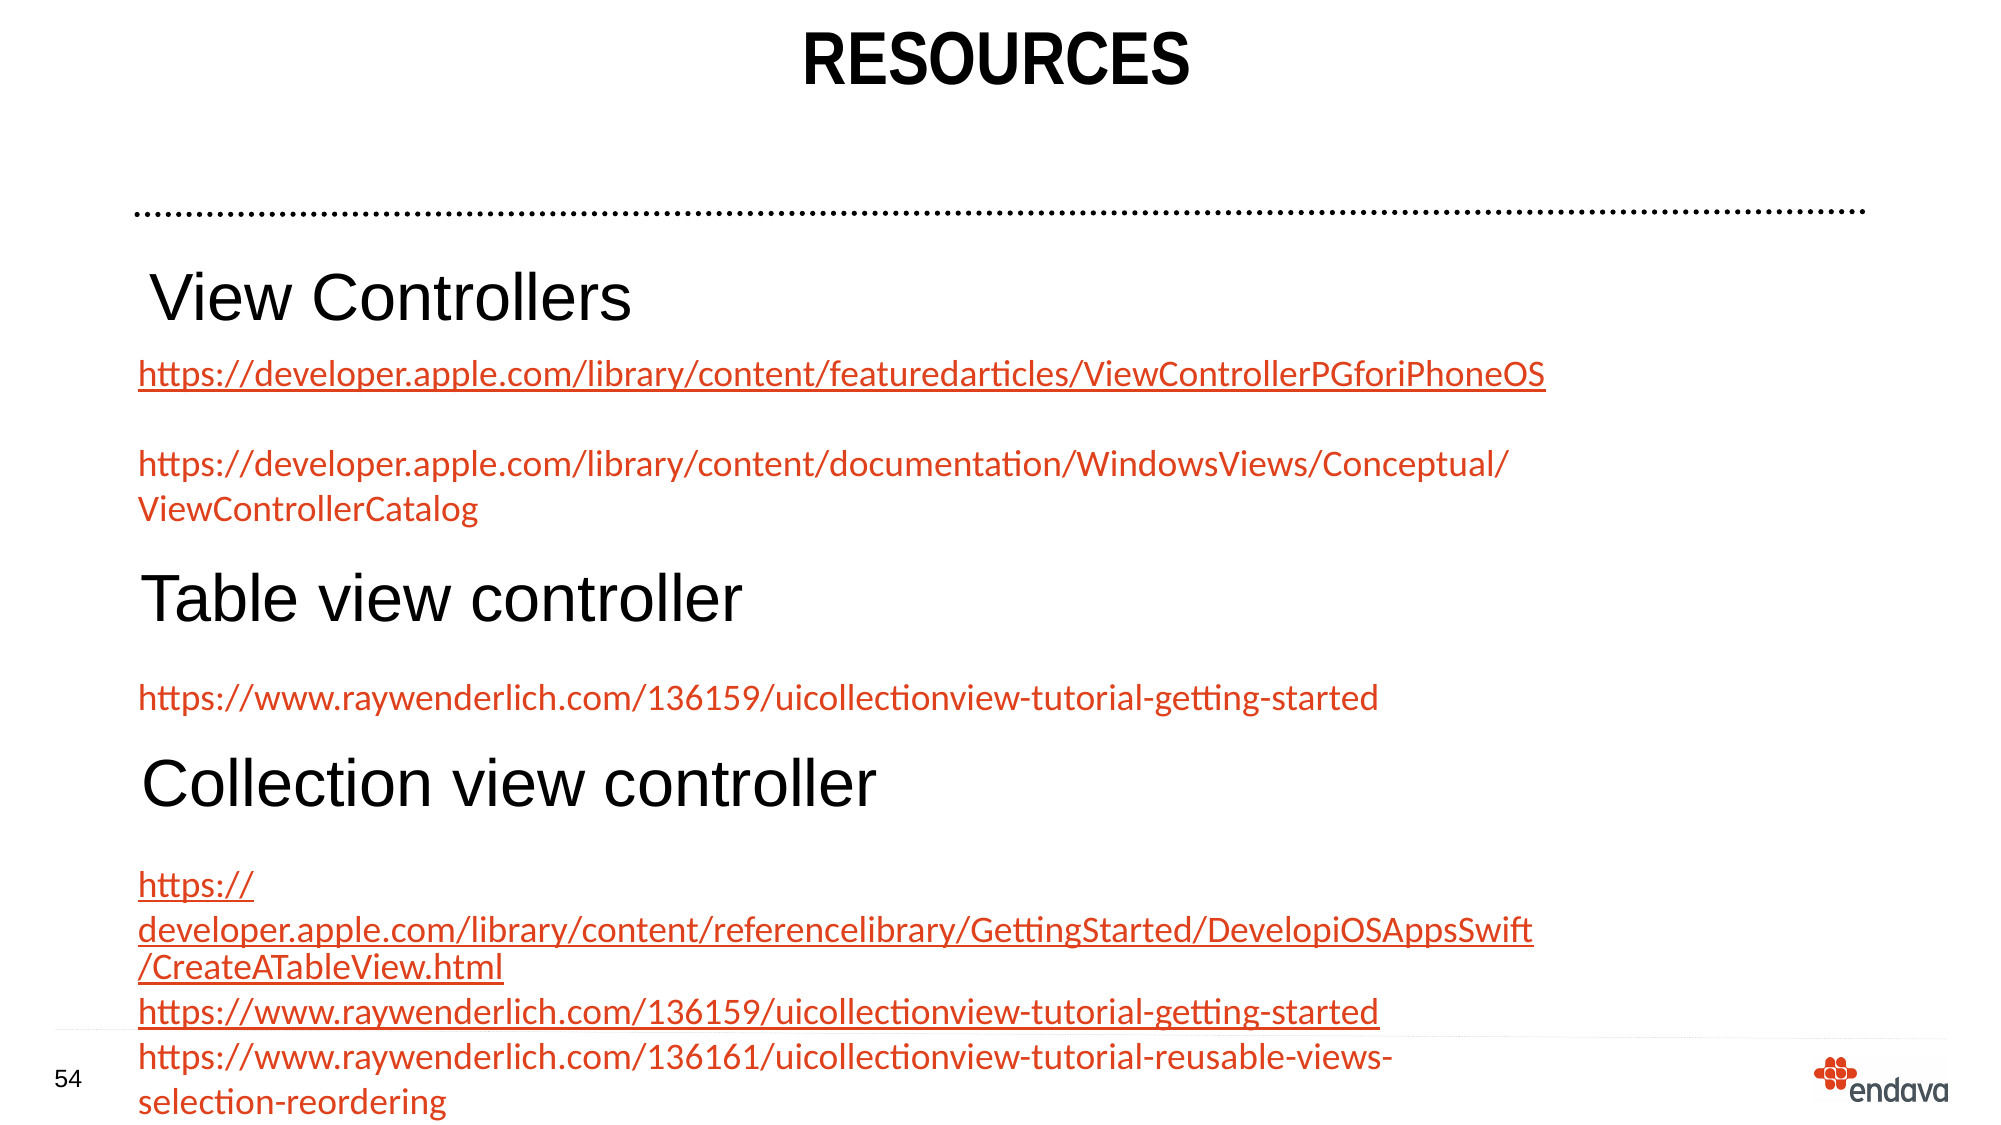

# RESOURCEs
View Controllers

https://developer.apple.com/library/content/featuredarticles/ViewControllerPGforiPhoneOS

https://developer.apple.com/library/content/documentation/WindowsViews/Conceptual/ViewControllerCatalog
Table view controller
https://www.raywenderlich.com/136159/uicollectionview-tutorial-getting-started
Collection view controller
https://developer.apple.com/library/content/referencelibrary/GettingStarted/DevelopiOSAppsSwift/CreateATableView.html
https://www.raywenderlich.com/136159/uicollectionview-tutorial-getting-started
https://www.raywenderlich.com/136161/uicollectionview-tutorial-reusable-views-selection-reordering